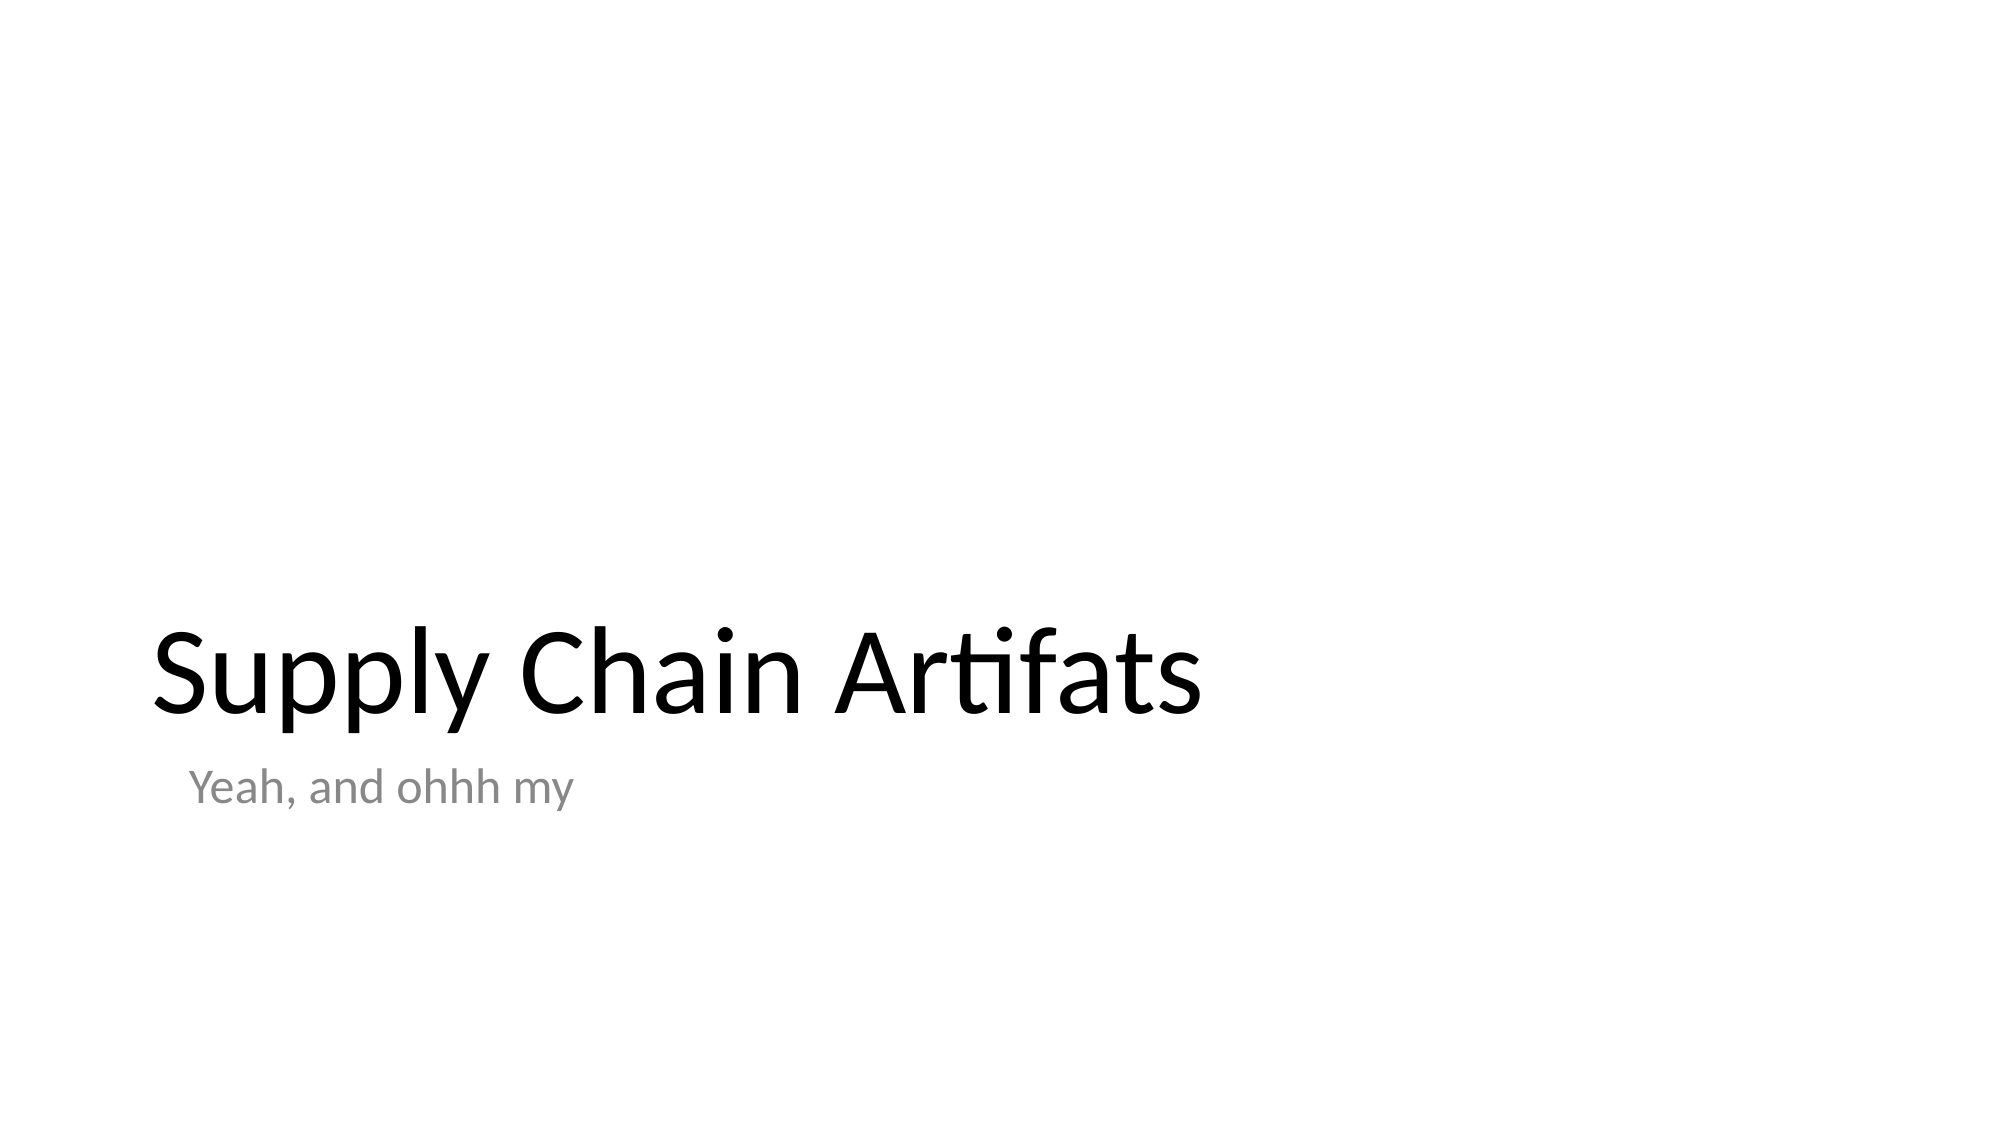

# Supply Chain Artifats
Yeah, and ohhh my